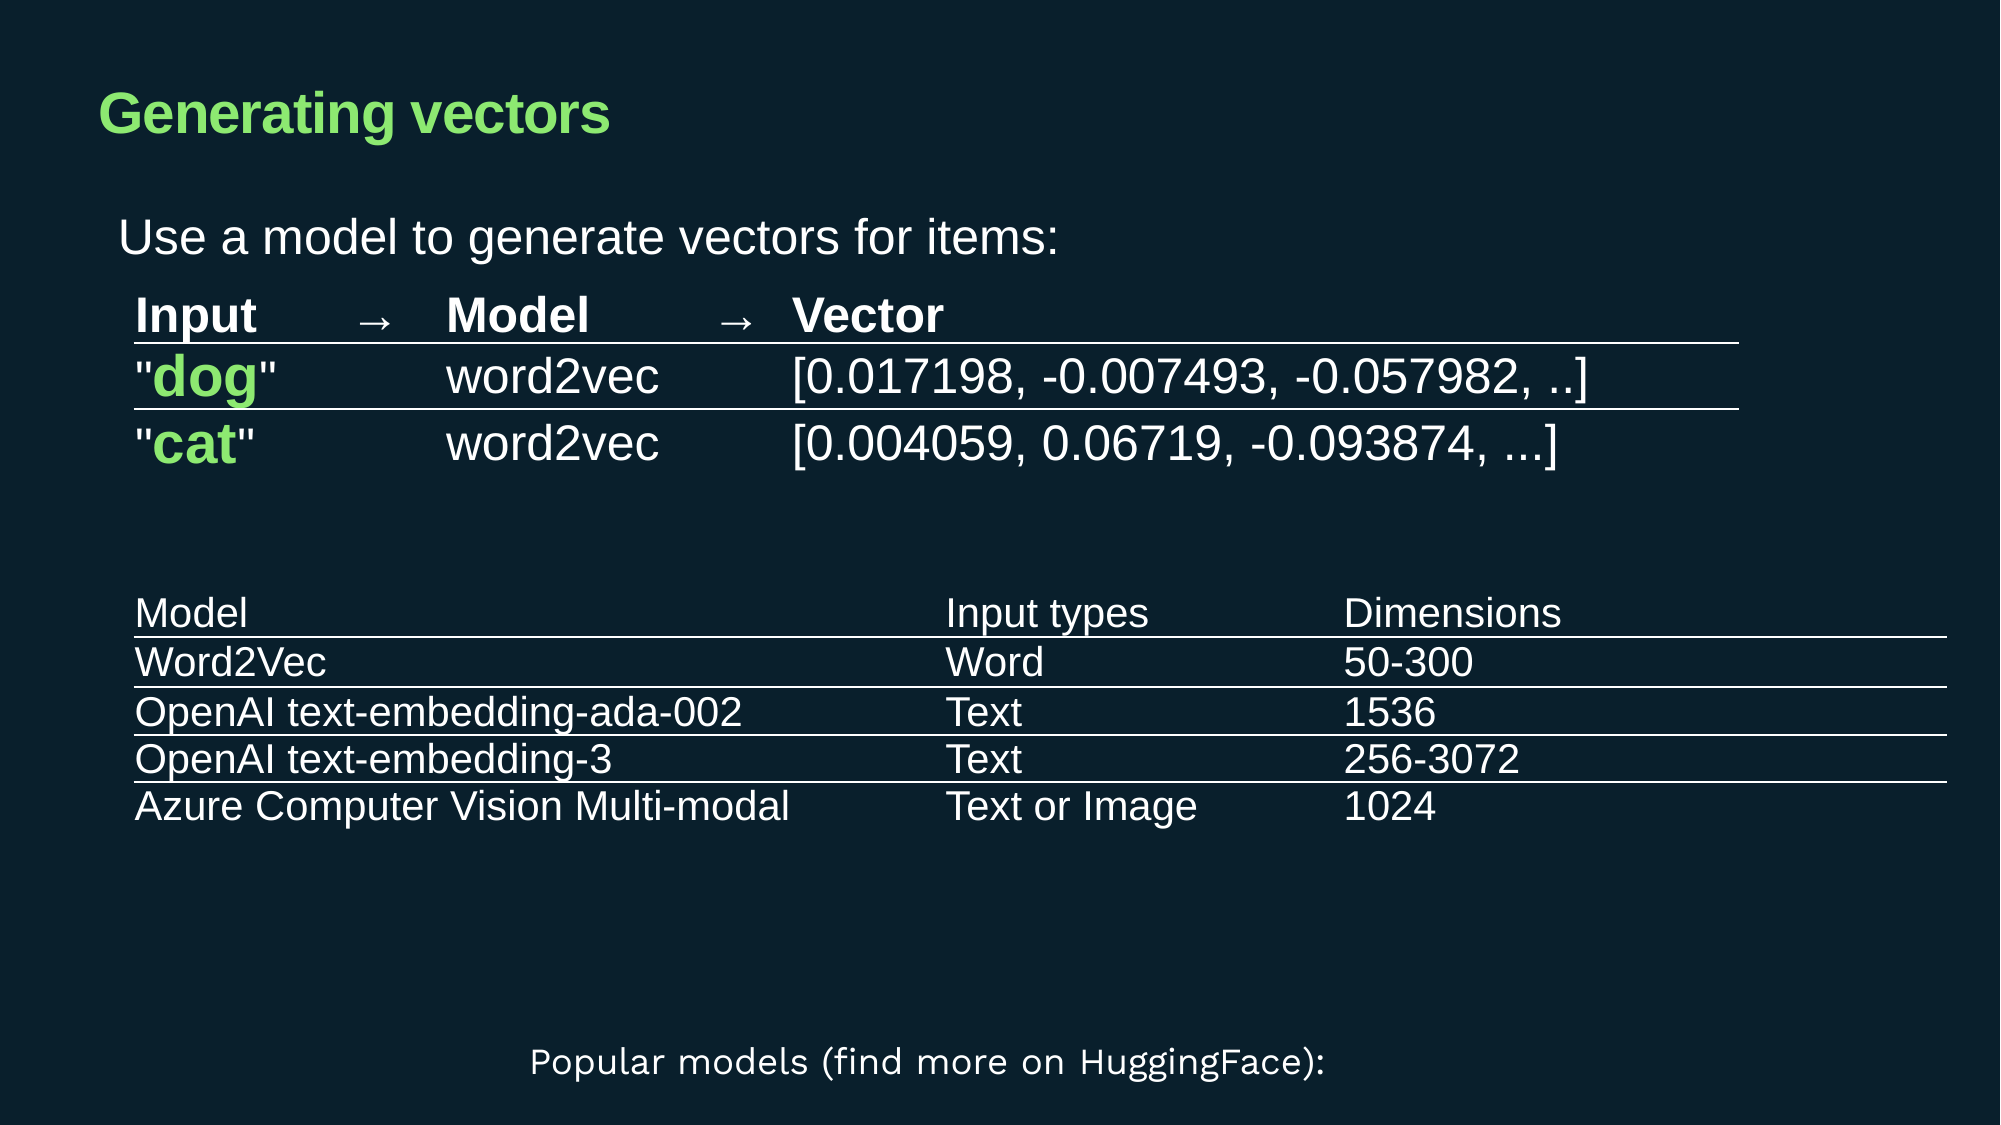

# Generating vectors
Use a model to generate vectors for items:
| Input | → | Model | → | Vector |
| --- | --- | --- | --- | --- |
| "dog" |  | word2vec |  | [0.017198, -0.007493, -0.057982, ..] |
| "cat" |  | word2vec |  | [0.004059, 0.06719, -0.093874, ...] |
| Model | Input types | Dimensions |
| --- | --- | --- |
| Word2Vec | Word | 50-300 |
| OpenAI text-embedding-ada-002 | Text | 1536 |
| OpenAI text-embedding-3 | Text | 256-3072 |
| Azure Computer Vision Multi-modal | Text or Image | 1024 |
Popular models (find more on HuggingFace):